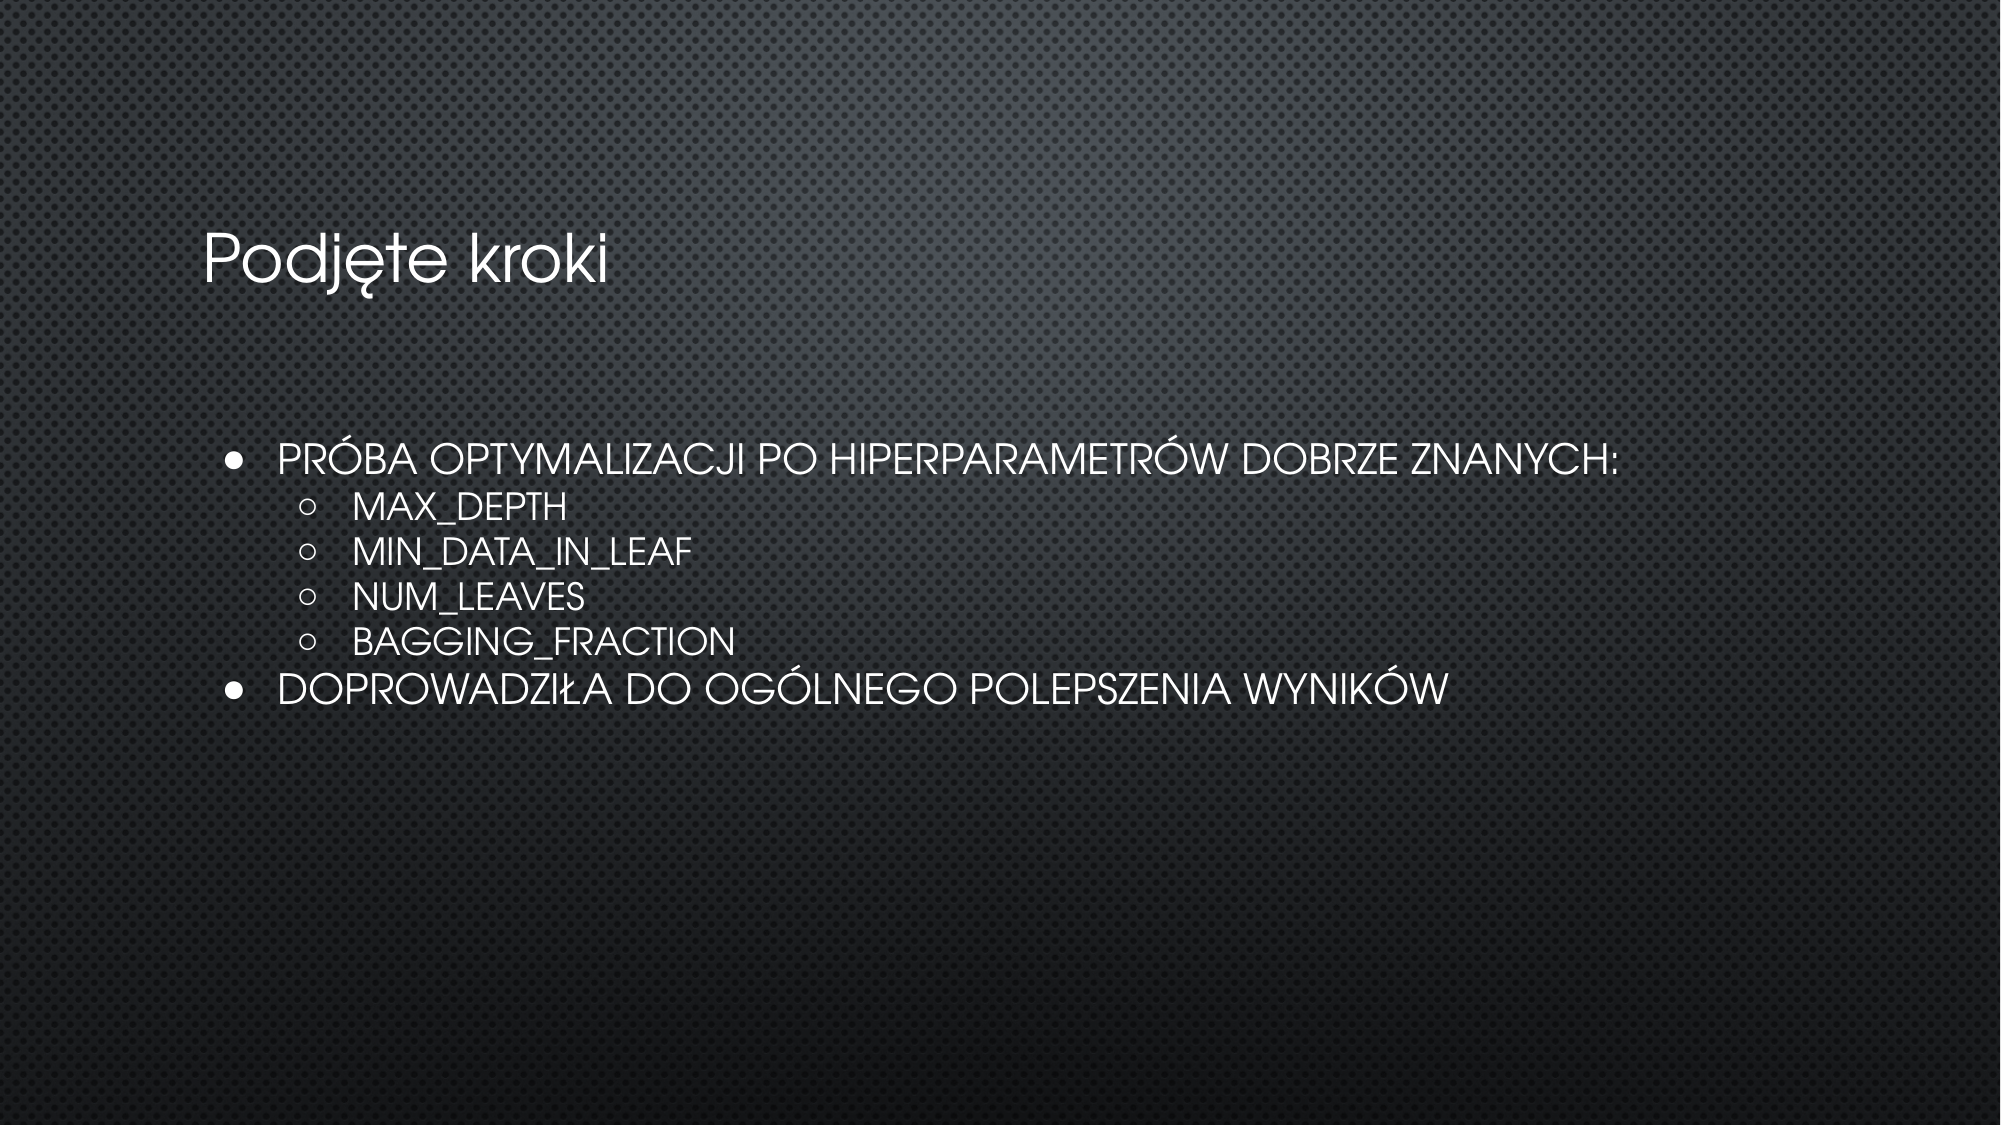

# Podjęte kroki
próba optymalizacji po hiperparametrów dobrze znanych:
max_depth
min_data_in_leaf
num_leaves
bagging_fraction
doprowadziła do ogólnego polepszenia wyników